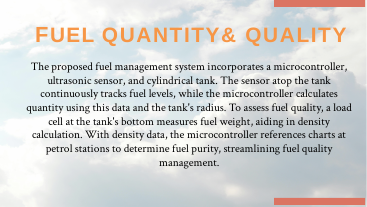

FUEL QUANTITY& QUALITY
The proposed fuel management system incorporates a microcontroller, ultrasonic sensor, and cylindrical tank. The sensor atop the tank continuously tracks fuel levels, while the microcontroller calculates quantity using this data and the tank's radius. To assess fuel quality, a load cell at the tank's bottom measures fuel weight, aiding in density calculation. With density data, the microcontroller references charts at petrol stations to determine fuel purity, streamlining fuel quality management.